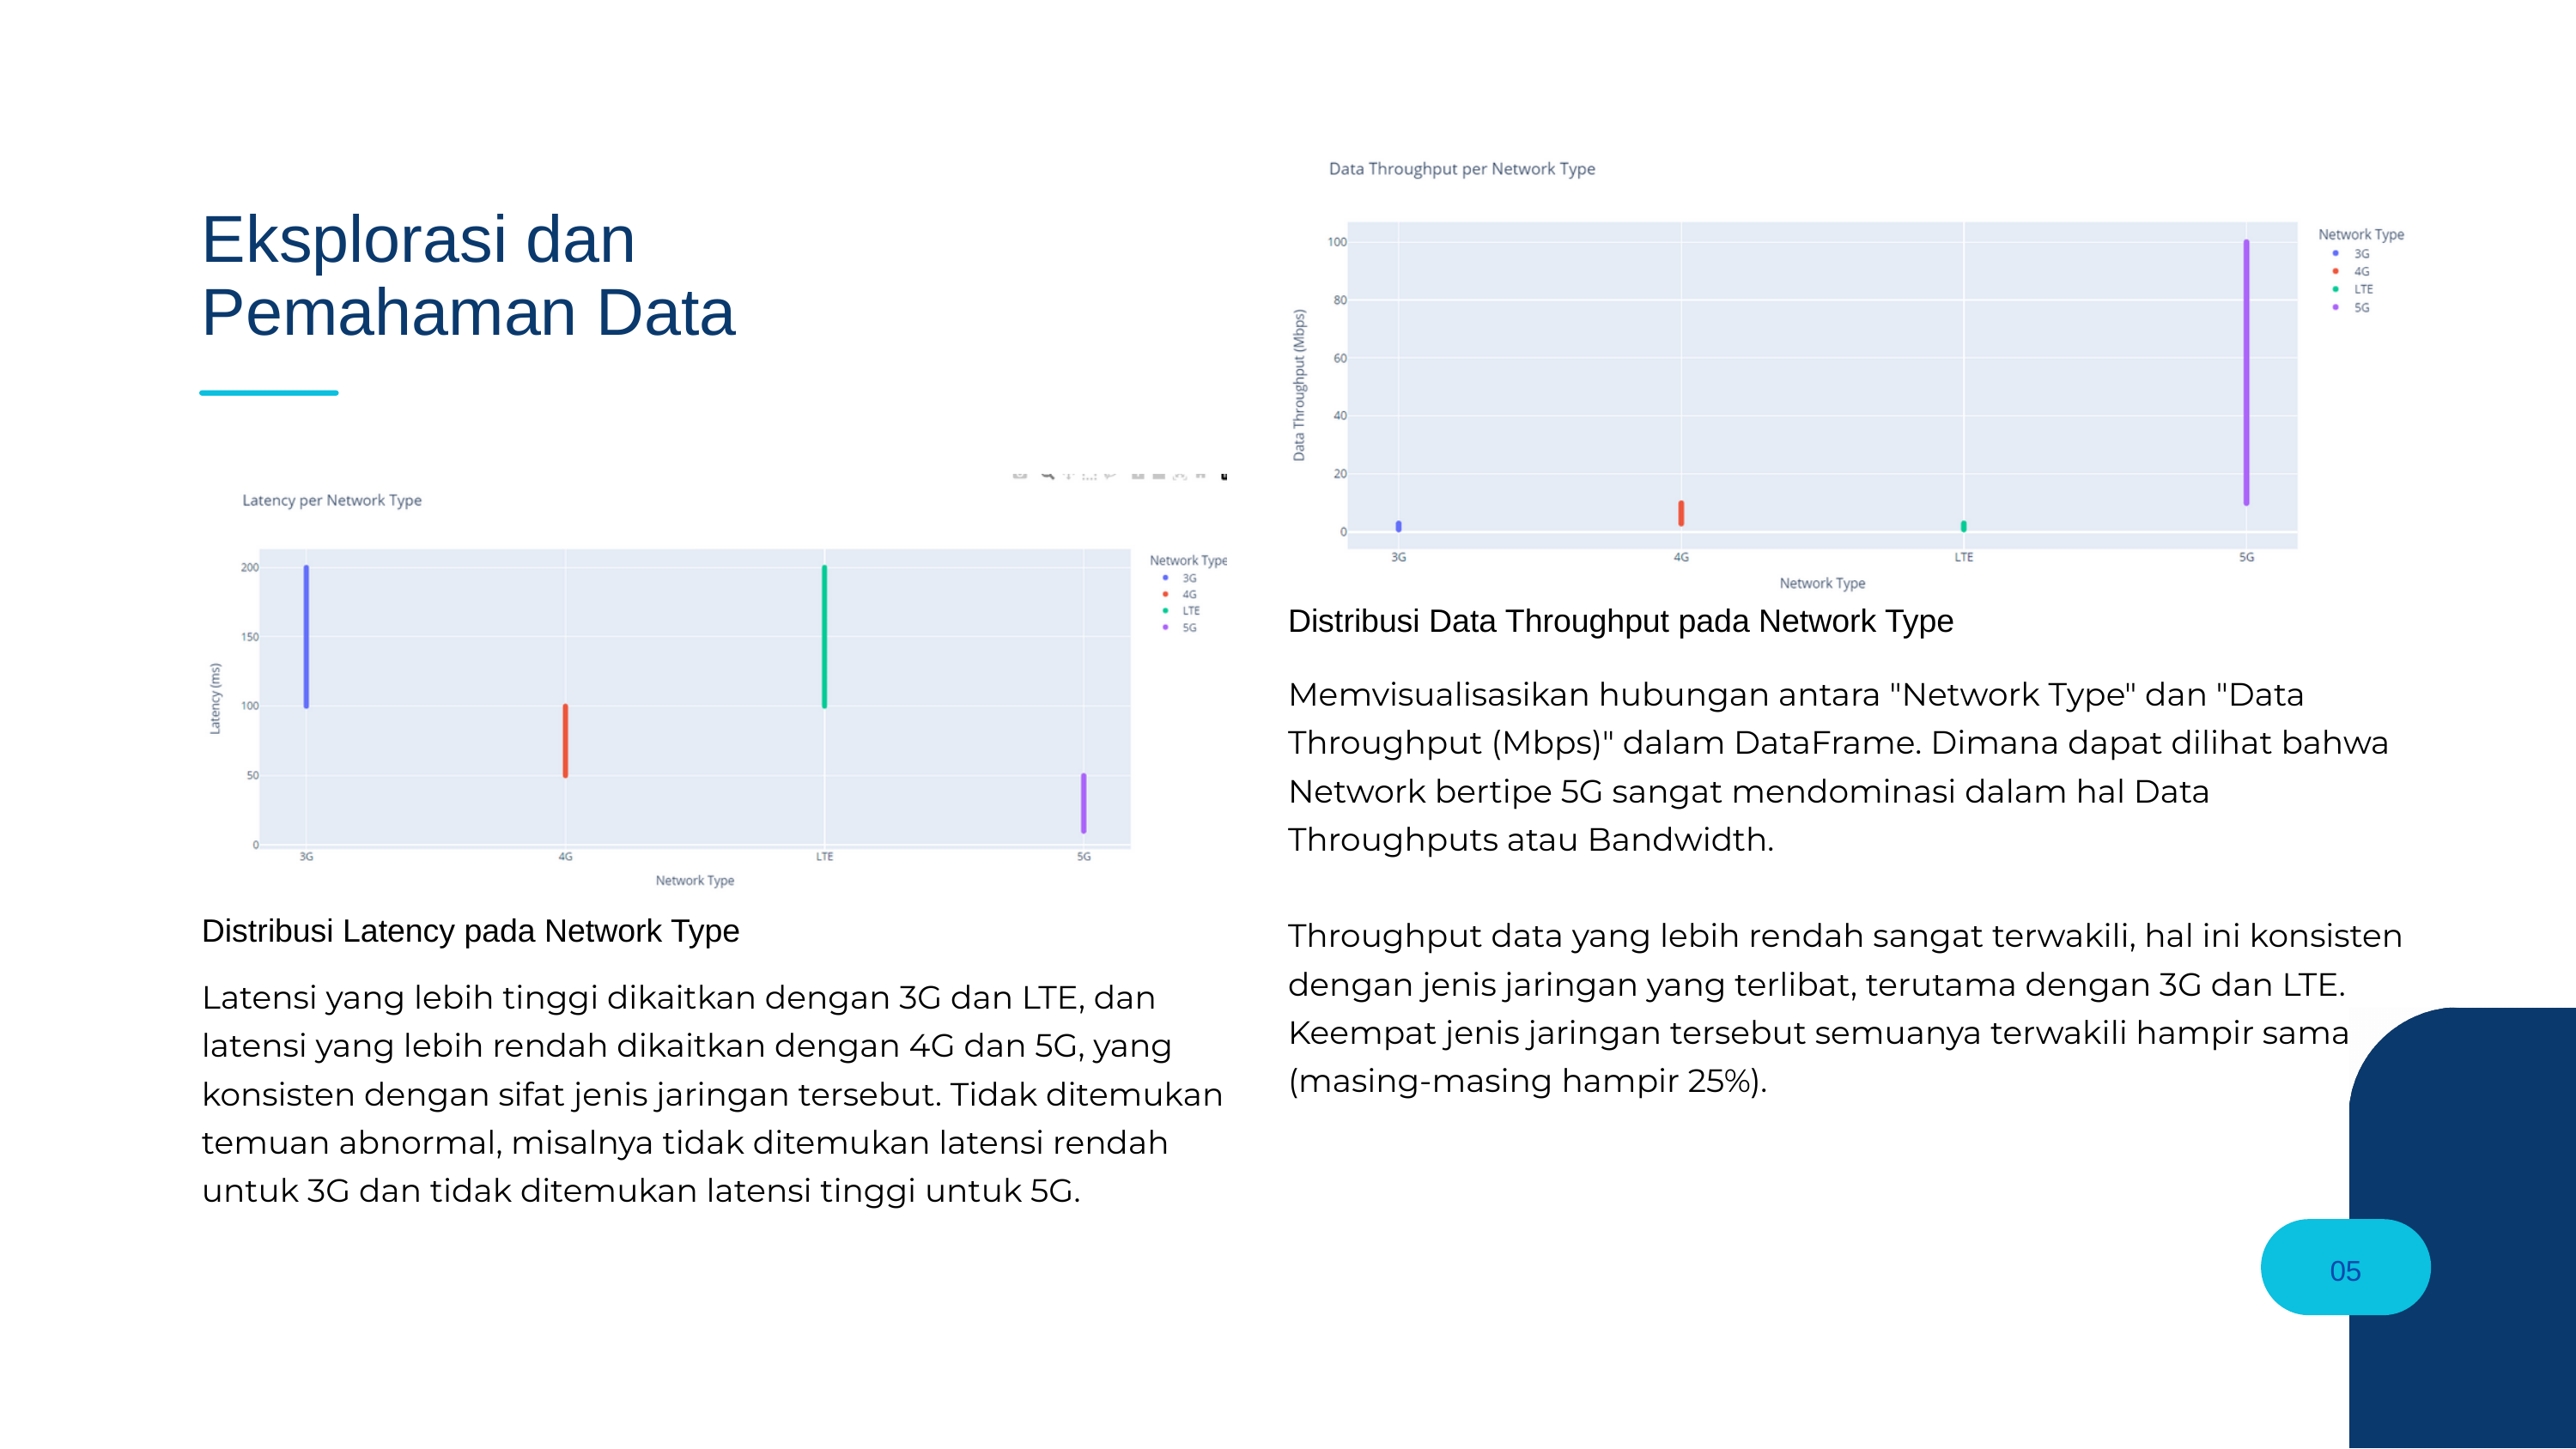

Eksplorasi dan Pemahaman Data

Distribusi Data Throughput pada Network Type
Memvisualisasikan hubungan antara "Network Type" dan "Data Throughput (Mbps)" dalam DataFrame. Dimana dapat dilihat bahwa Network bertipe 5G sangat mendominasi dalam hal Data Throughputs atau Bandwidth.

Throughput data yang lebih rendah sangat terwakili, hal ini konsisten dengan jenis jaringan yang terlibat, terutama dengan 3G dan LTE.
Keempat jenis jaringan tersebut semuanya terwakili hampir sama (masing-masing hampir 25%).

Distribusi Latency pada Network Type
Latensi yang lebih tinggi dikaitkan dengan 3G dan LTE, dan latensi yang lebih rendah dikaitkan dengan 4G dan 5G, yang konsisten dengan sifat jenis jaringan tersebut. Tidak ditemukan temuan abnormal, misalnya tidak ditemukan latensi rendah untuk 3G dan tidak ditemukan latensi tinggi untuk 5G.

05